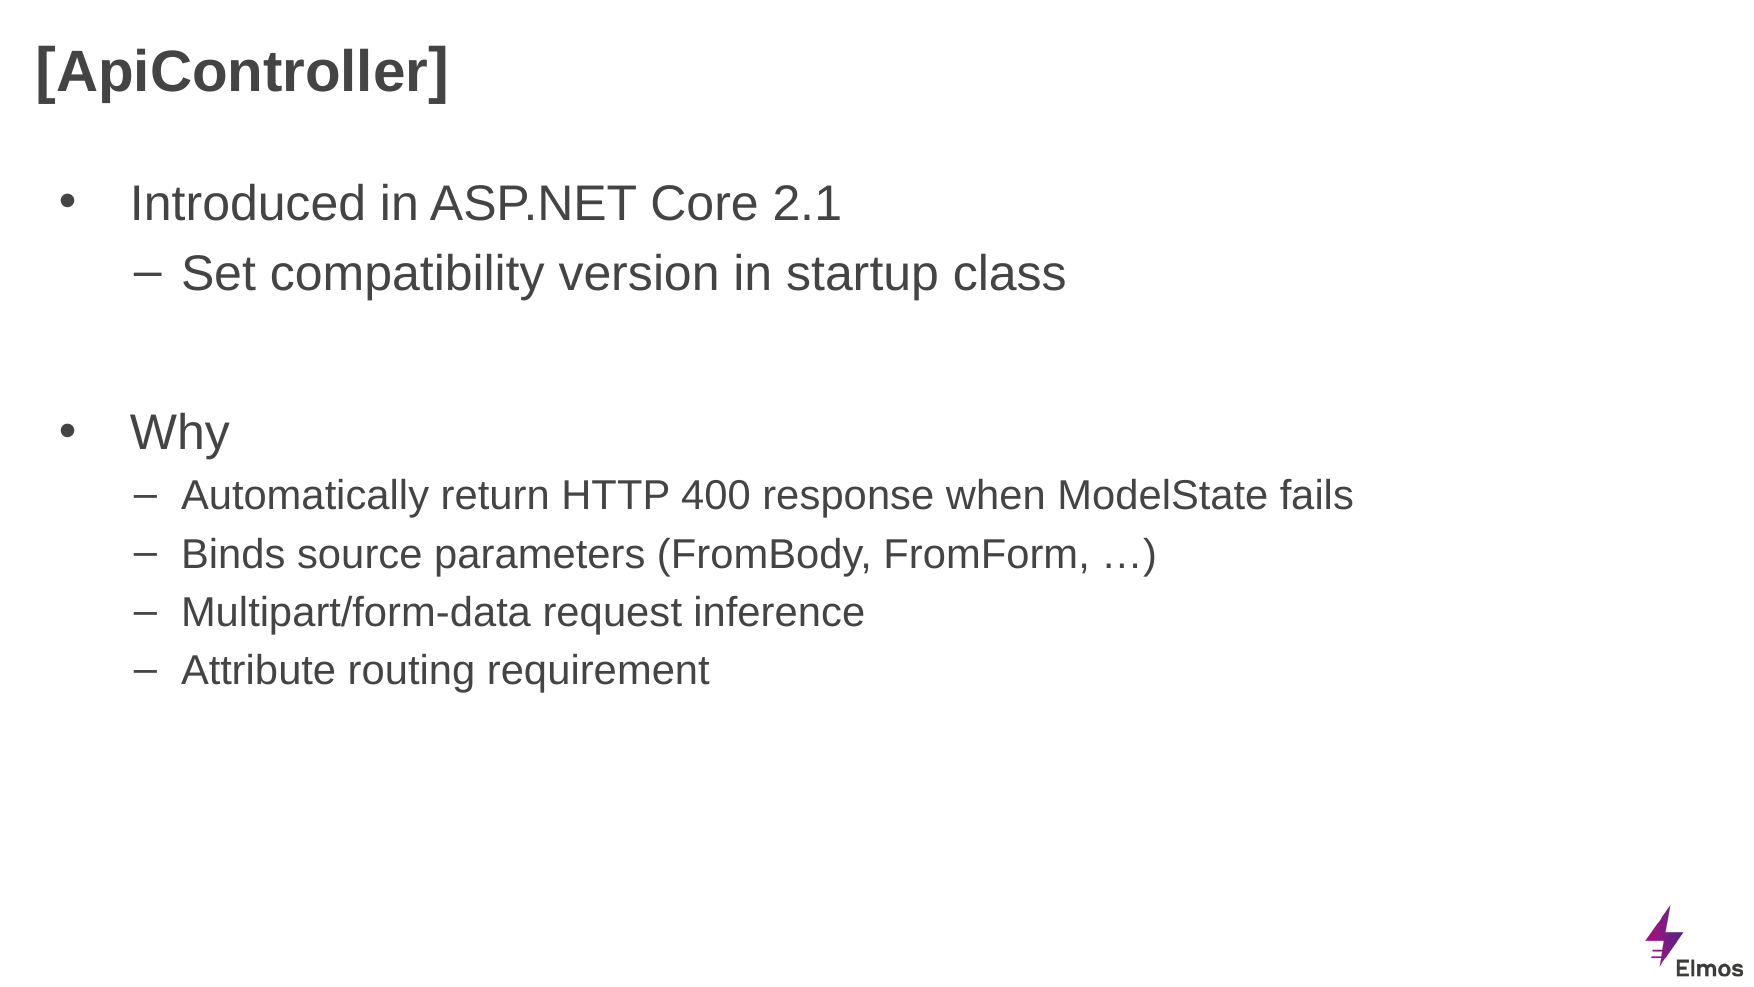

# [ApiController]
Introduced in ASP.NET Core 2.1
Set compatibility version in startup class

Why
Automatically return HTTP 400 response when ModelState fails
Binds source parameters (FromBody, FromForm, …)
Multipart/form-data request inference
Attribute routing requirement